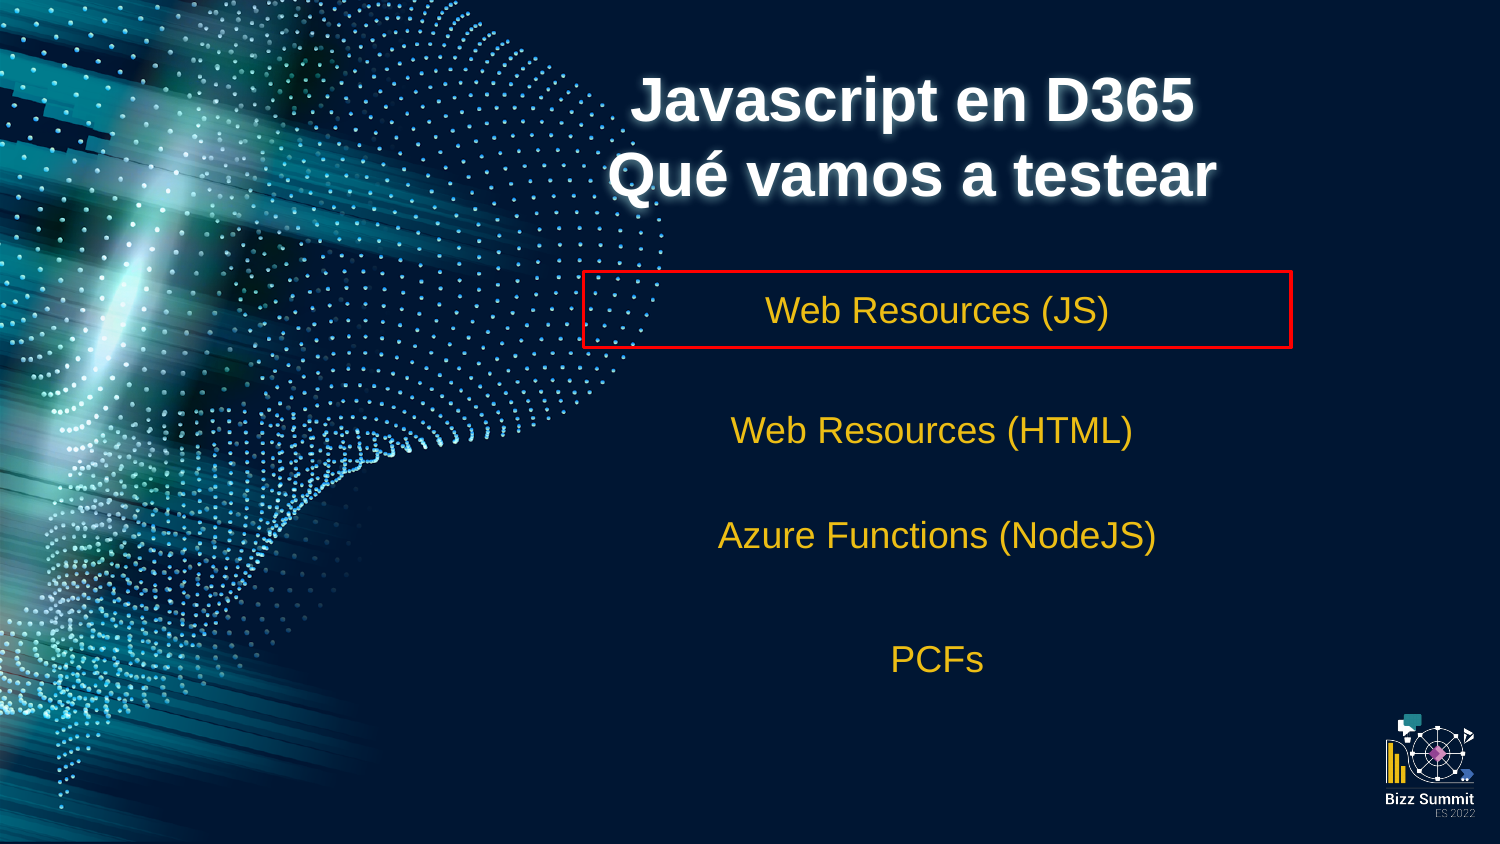

# Javascript en D365 Qué vamos a testear
Web Resources (JS)
Web Resources (HTML)
Azure Functions (NodeJS)
PCFs